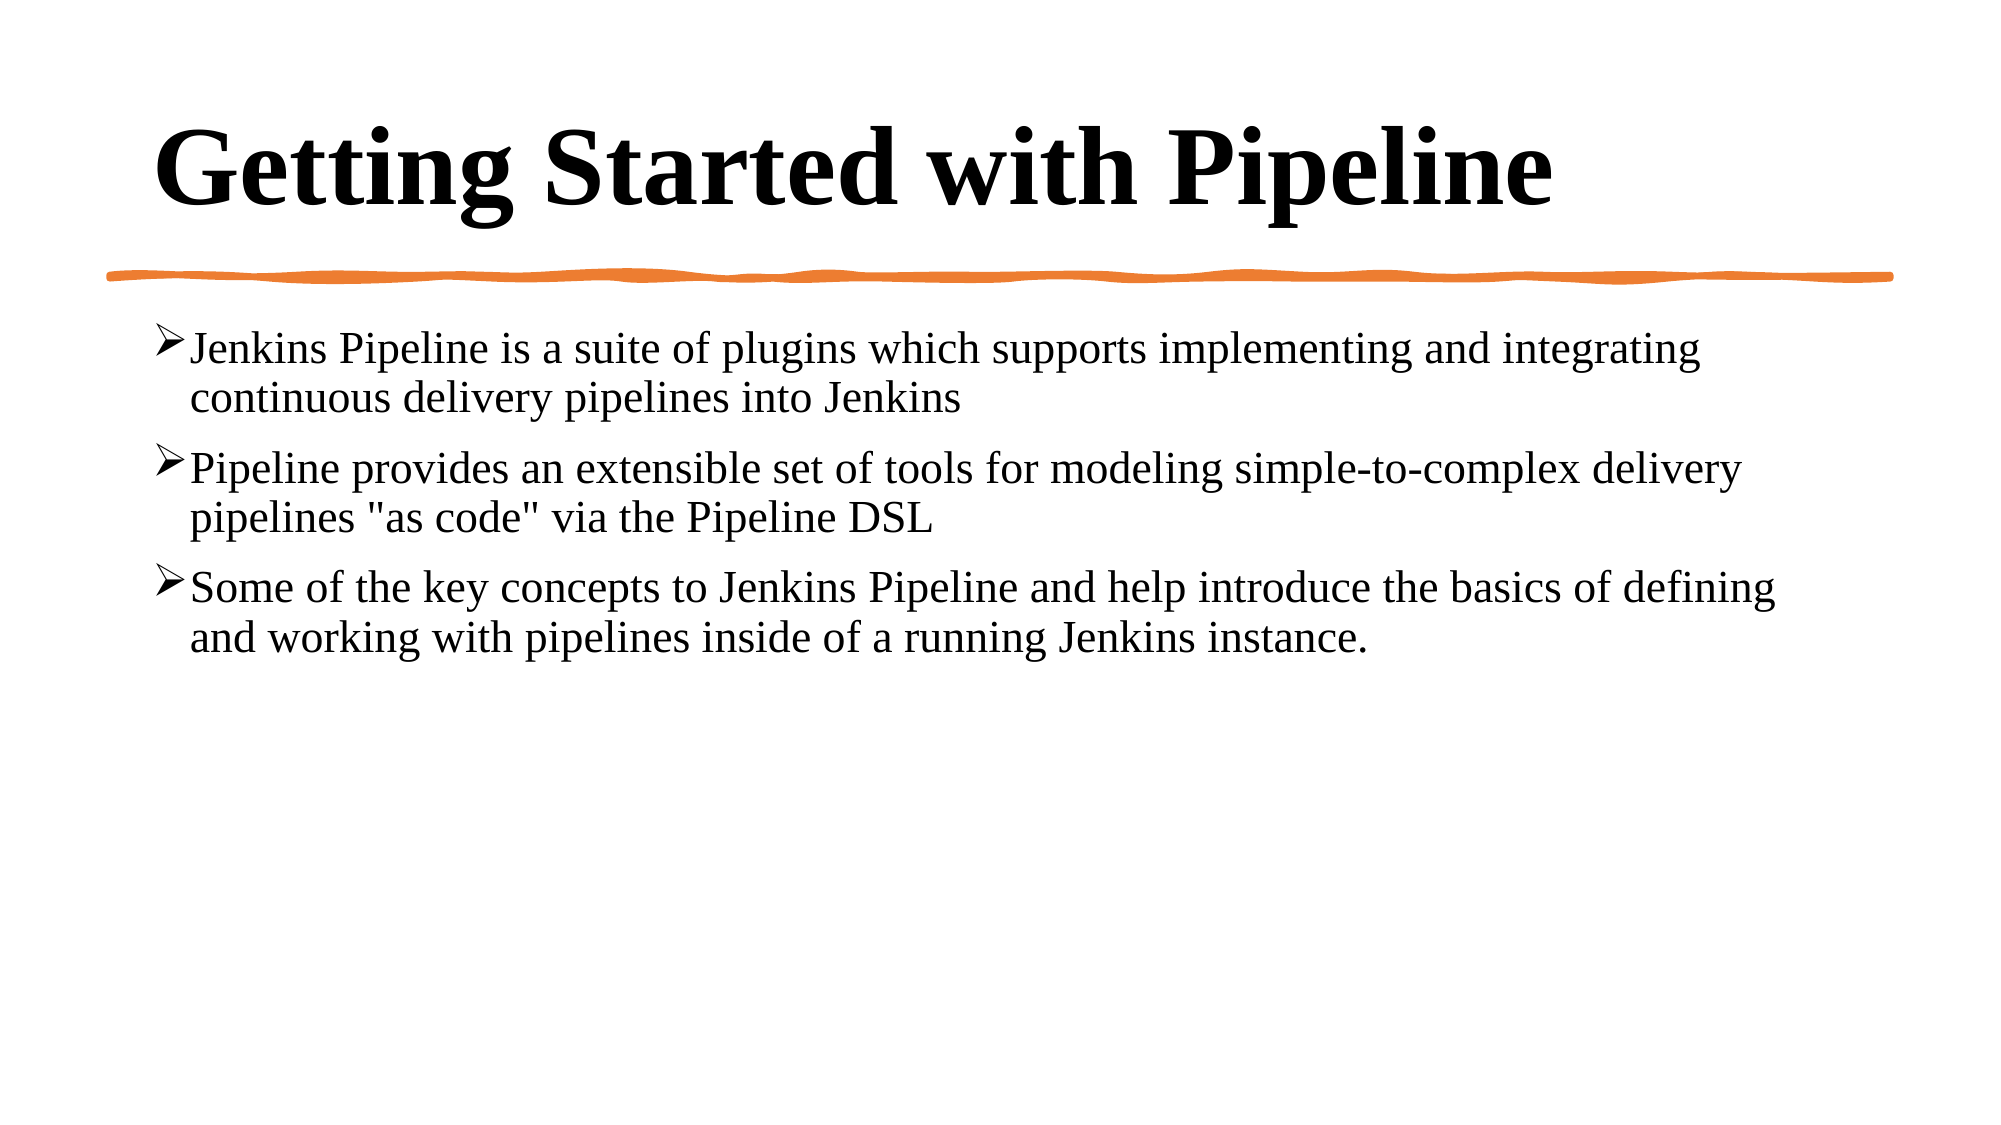

# Getting Started with Pipeline

Jenkins Pipeline is a suite of plugins which supports implementing and integrating continuous delivery pipelines into Jenkins
Pipeline provides an extensible set of tools for modeling simple-to-complex delivery pipelines "as code" via the Pipeline DSL
Some of the key concepts to Jenkins Pipeline and help introduce the basics of defining and working with pipelines inside of a running Jenkins instance.